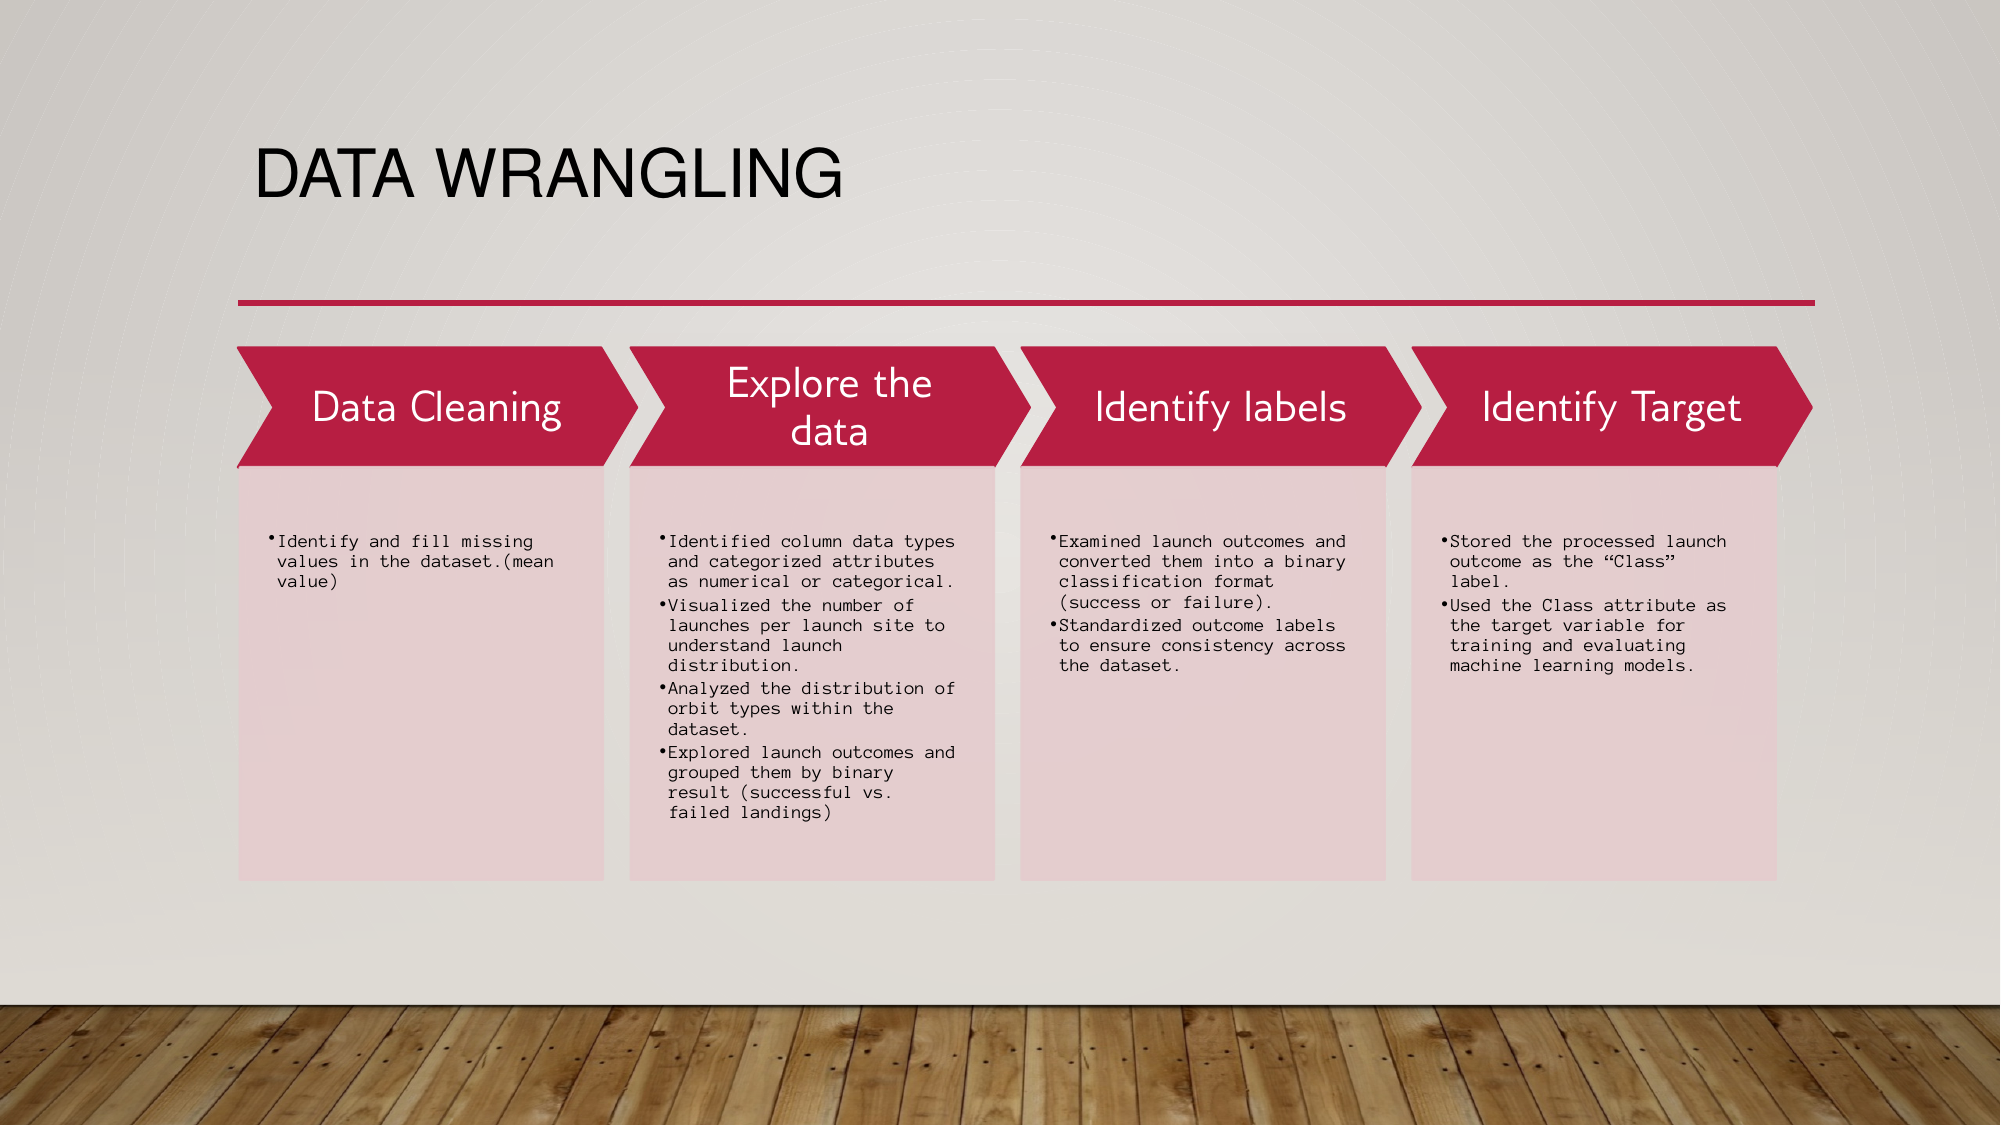

# Data wrangling
Data Cleaning

Identify and fill missing values in the dataset.(mean value)
Explore the data

Identified column data types and categorized attributes as numerical or categorical.
Visualized the number of launches per launch site to understand launch distribution.
Analyzed the distribution of orbit types within the dataset.
Explored launch outcomes and grouped them by binary result (successful vs. failed landings)
Identify labels

Examined launch outcomes and converted them into a binary classification format (success or failure).
Standardized outcome labels to ensure consistency across the dataset.
Identify Target

Stored the processed launch outcome as the “Class” label.
Used the Class attribute as the target variable for training and evaluating machine learning models.